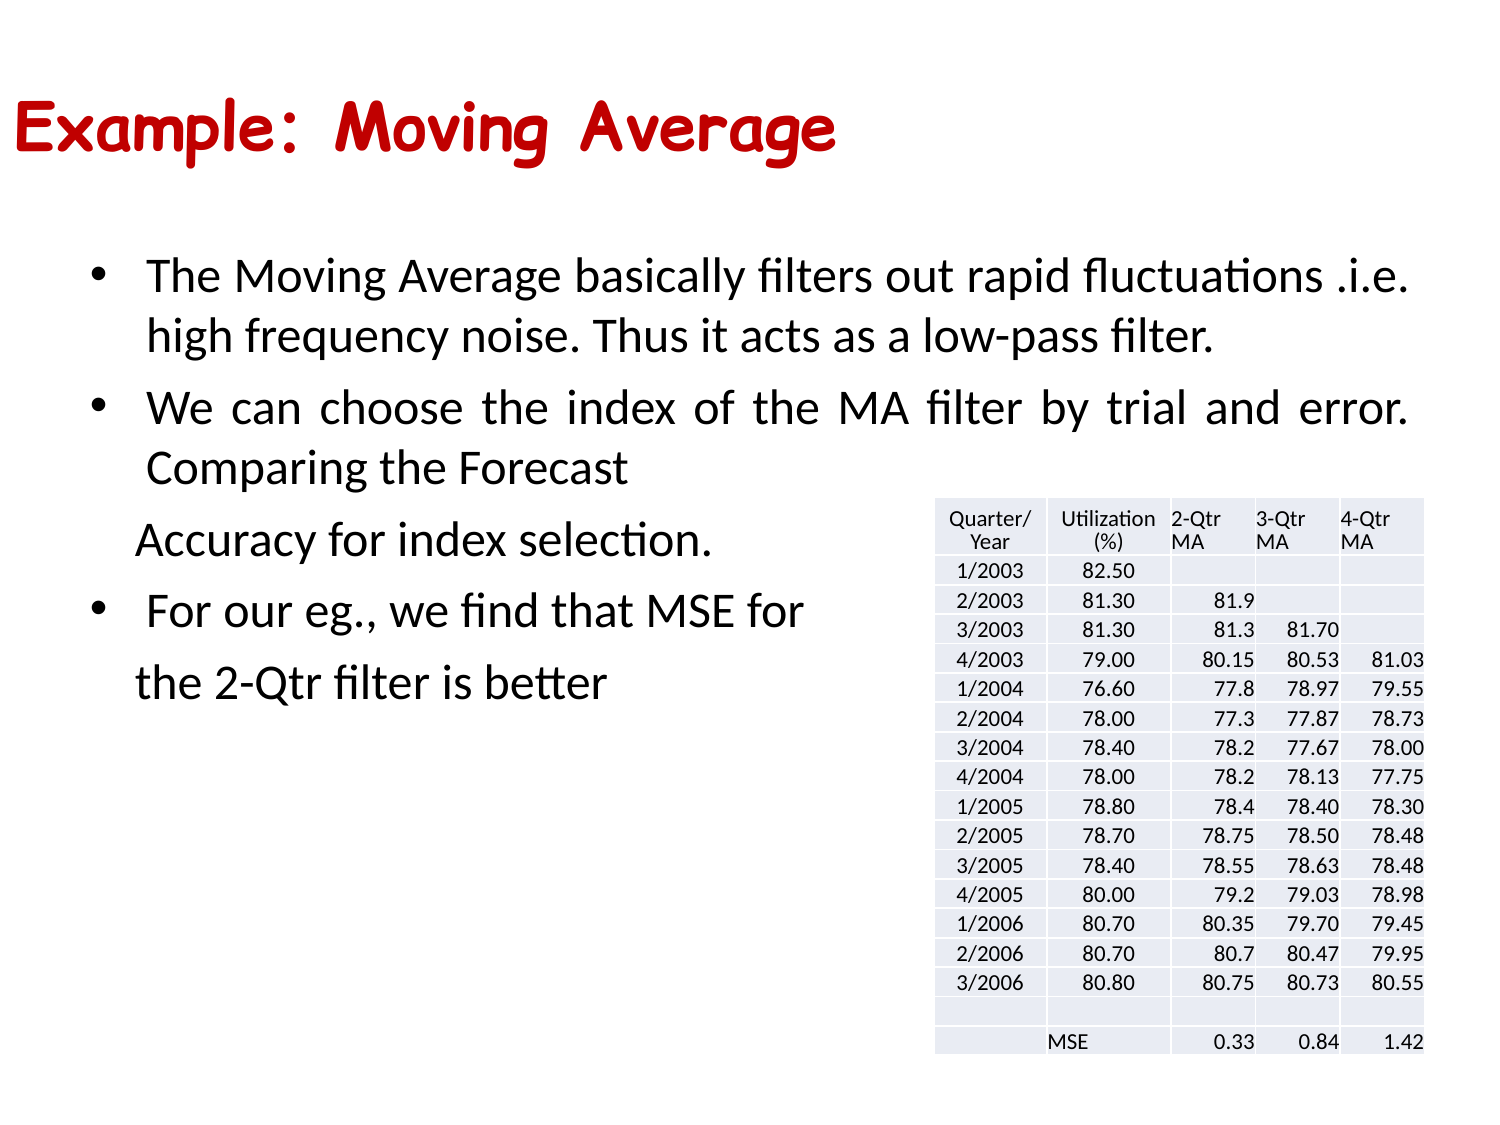

Example: Moving Average
The Moving Average basically filters out rapid fluctuations .i.e. high frequency noise. Thus it acts as a low-pass filter.
We can choose the index of the MA filter by trial and error. Comparing the Forecast
    Accuracy for index selection.
For our eg., we find that MSE for
    the 2-Qtr filter is better

| Quarter/Year | Utilization (%) | 2-Qtr MA | 3-Qtr MA | 4-Qtr MA |
| --- | --- | --- | --- | --- |
| 1/2003 | 82.50 |  |  |  |
| 2/2003 | 81.30 | 81.9 |  |  |
| 3/2003 | 81.30 | 81.3 | 81.70 |  |
| 4/2003 | 79.00 | 80.15 | 80.53 | 81.03 |
| 1/2004 | 76.60 | 77.8 | 78.97 | 79.55 |
| 2/2004 | 78.00 | 77.3 | 77.87 | 78.73 |
| 3/2004 | 78.40 | 78.2 | 77.67 | 78.00 |
| 4/2004 | 78.00 | 78.2 | 78.13 | 77.75 |
| 1/2005 | 78.80 | 78.4 | 78.40 | 78.30 |
| 2/2005 | 78.70 | 78.75 | 78.50 | 78.48 |
| 3/2005 | 78.40 | 78.55 | 78.63 | 78.48 |
| 4/2005 | 80.00 | 79.2 | 79.03 | 78.98 |
| 1/2006 | 80.70 | 80.35 | 79.70 | 79.45 |
| 2/2006 | 80.70 | 80.7 | 80.47 | 79.95 |
| 3/2006 | 80.80 | 80.75 | 80.73 | 80.55 |
|  |  |  |  |  |
|  | MSE | 0.33 | 0.84 | 1.42 |